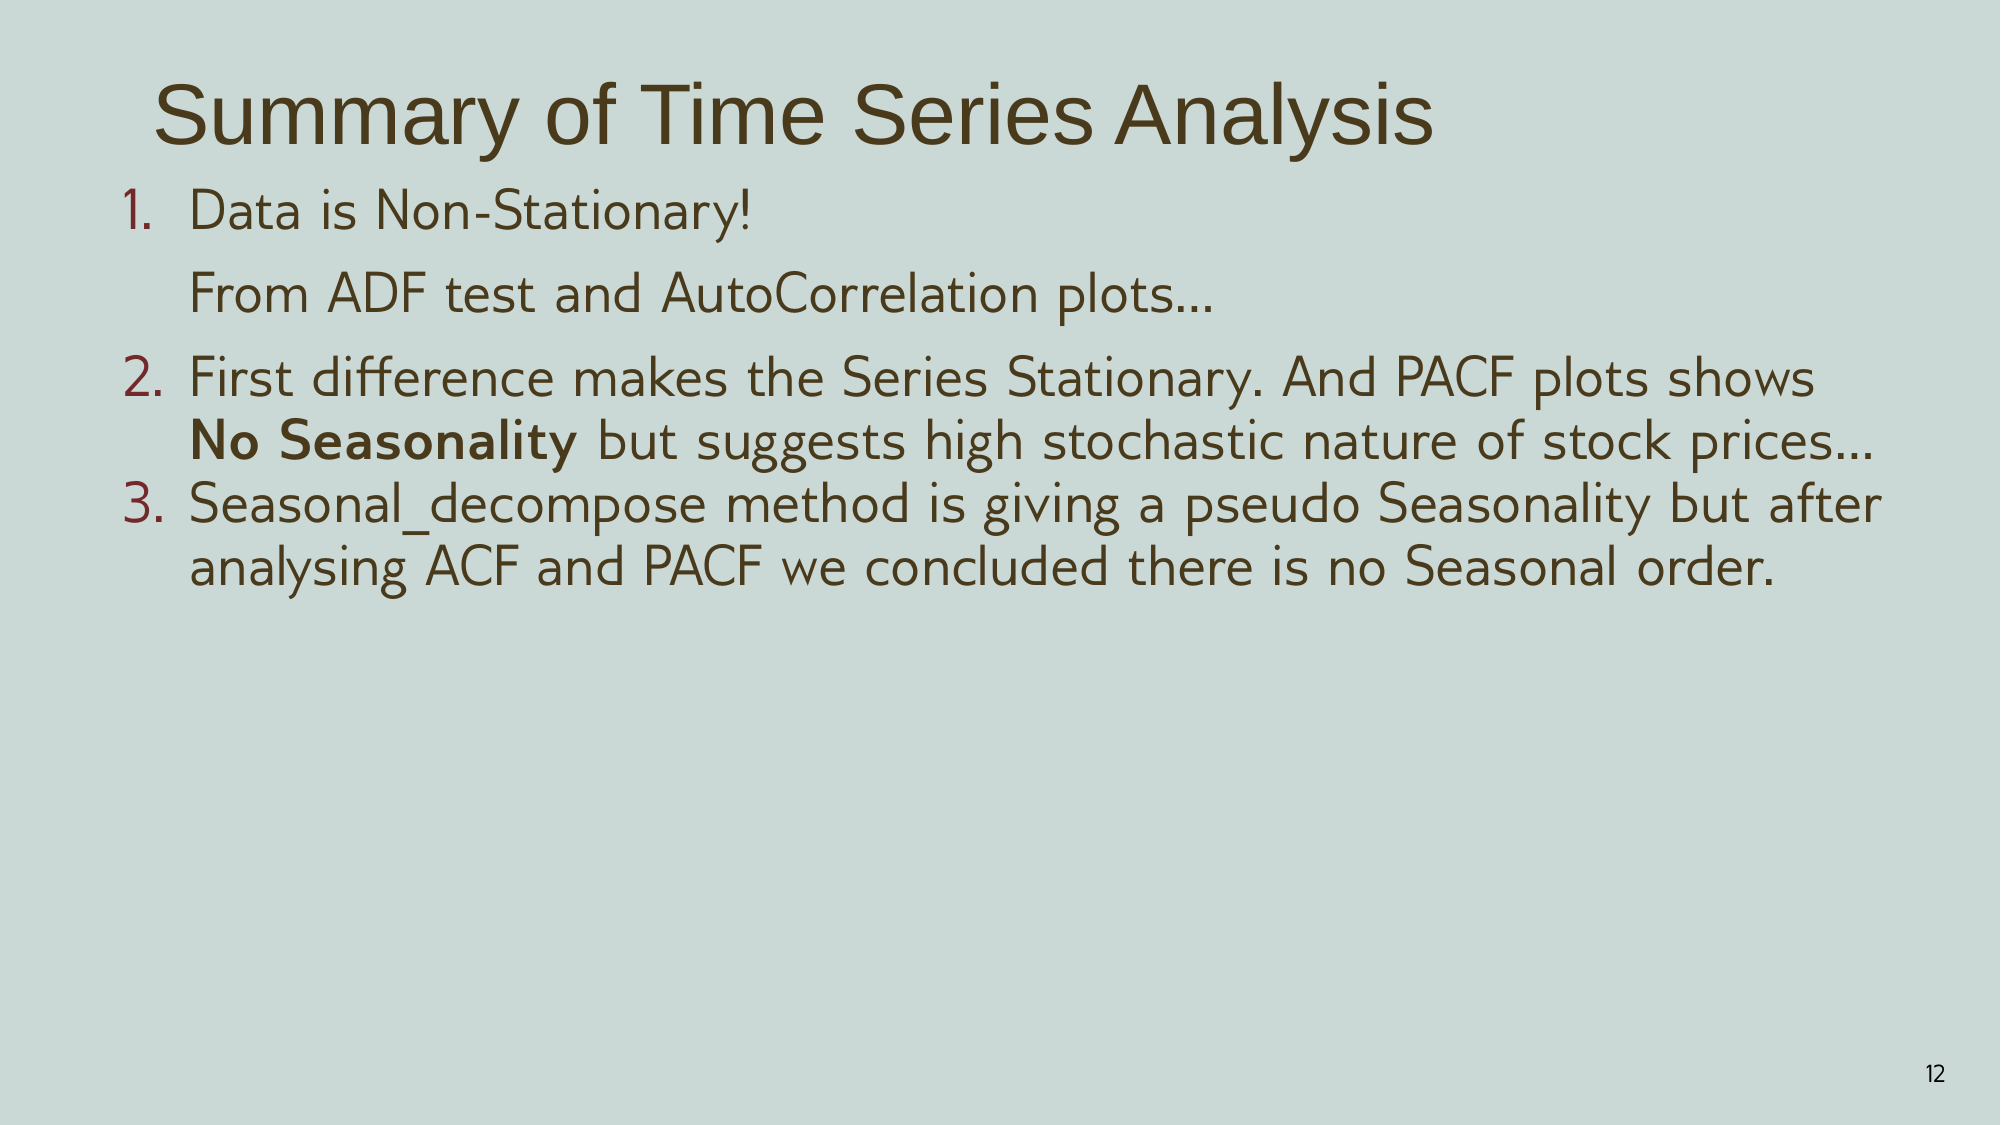

# Summary of Time Series Analysis
Data is Non-Stationary!
From ADF test and AutoCorrelation plots…
First difference makes the Series Stationary. And PACF plots shows No Seasonality but suggests high stochastic nature of stock prices…
Seasonal_decompose method is giving a pseudo Seasonality but after analysing ACF and PACF we concluded there is no Seasonal order.
12